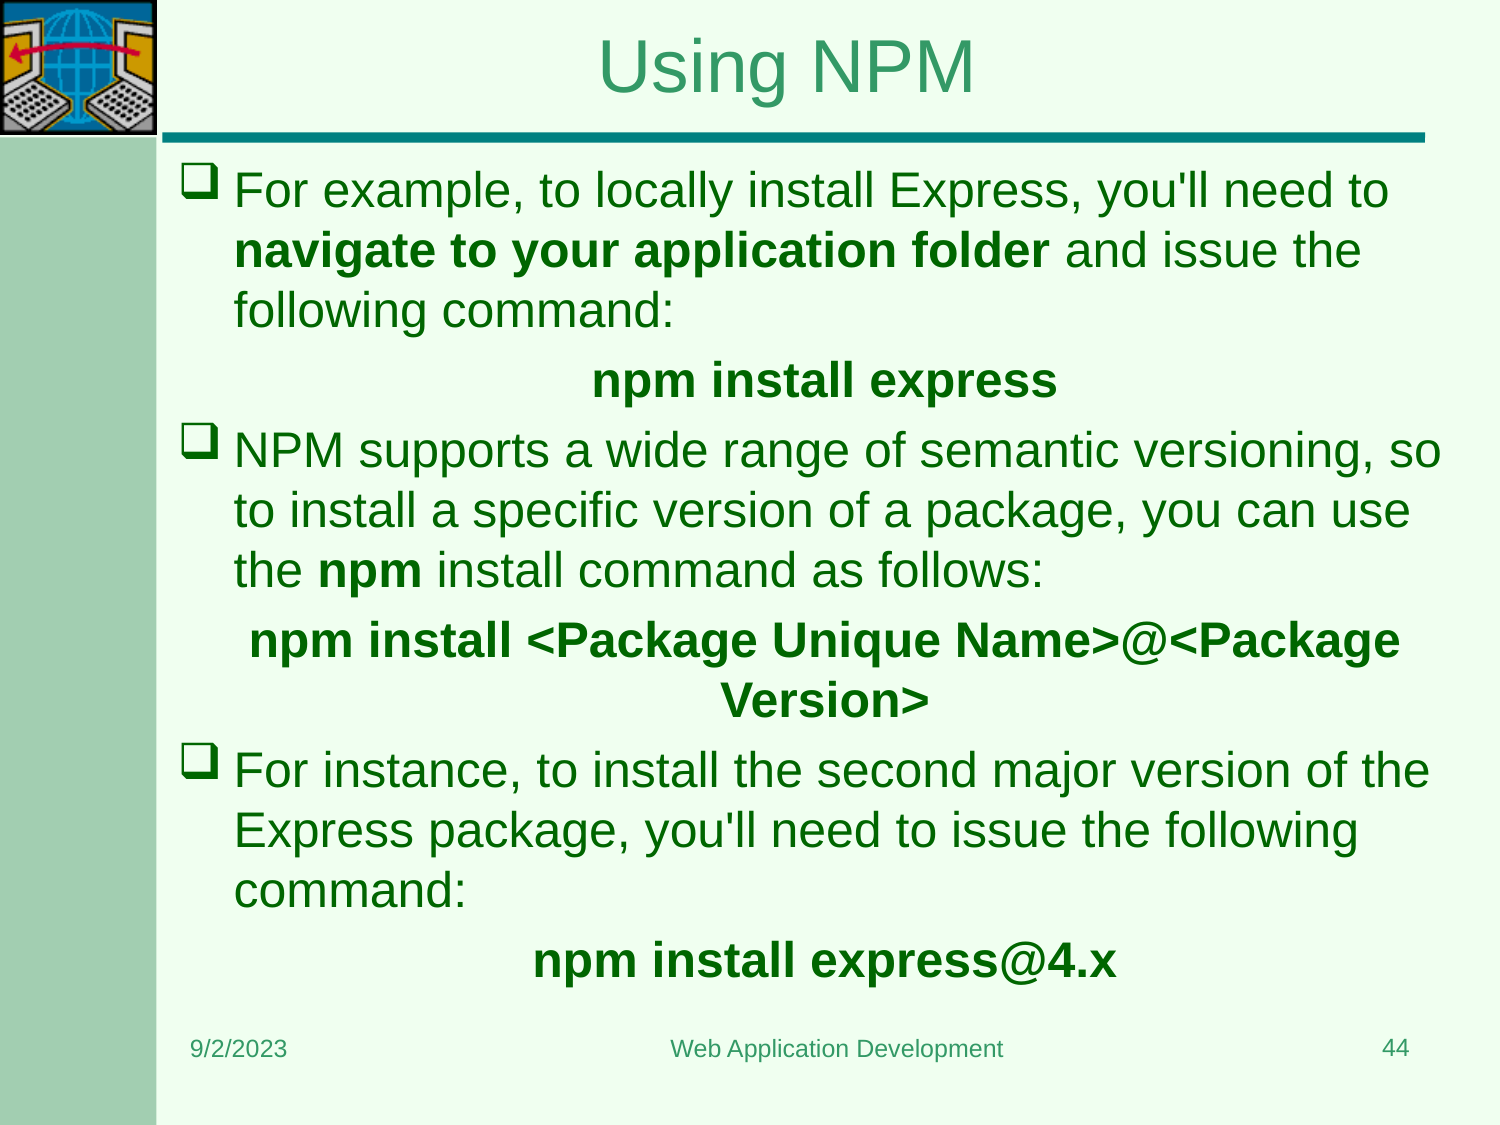

# Using NPM
For example, to locally install Express, you'll need to navigate to your application folder and issue the following command:
npm install express
NPM supports a wide range of semantic versioning, so to install a specific version of a package, you can use the npm install command as follows:
npm install <Package Unique Name>@<Package Version>
For instance, to install the second major version of the Express package, you'll need to issue the following command:
npm install express@4.x
44
9/2/2023
Web Application Development